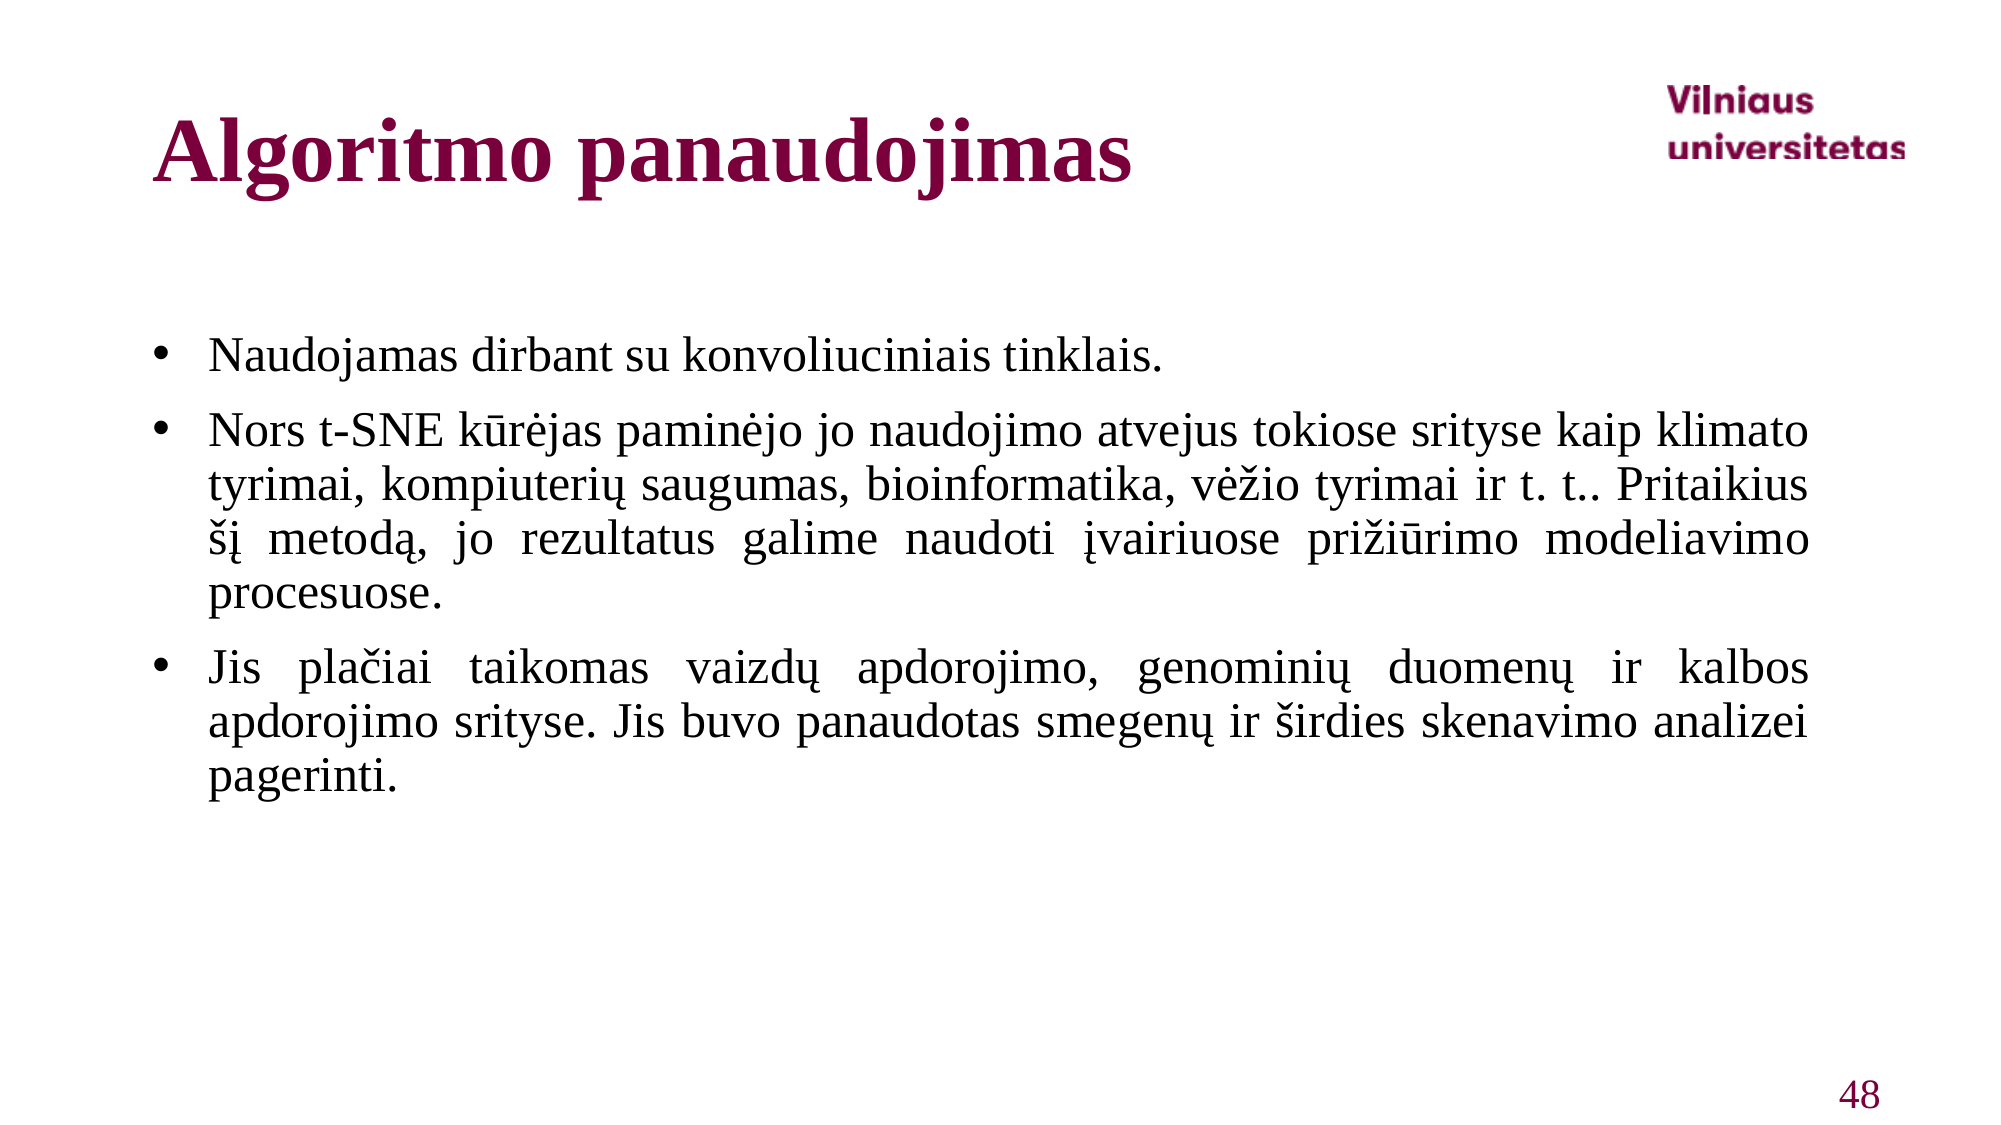

# Algoritmo panaudojimas
Naudojamas dirbant su konvoliuciniais tinklais.
Nors t-SNE kūrėjas paminėjo jo naudojimo atvejus tokiose srityse kaip klimato tyrimai, kompiuterių saugumas, bioinformatika, vėžio tyrimai ir t. t.. Pritaikius šį metodą, jo rezultatus galime naudoti įvairiuose prižiūrimo modeliavimo procesuose.
Jis plačiai taikomas vaizdų apdorojimo, genominių duomenų ir kalbos apdorojimo srityse. Jis buvo panaudotas smegenų ir širdies skenavimo analizei pagerinti.

48